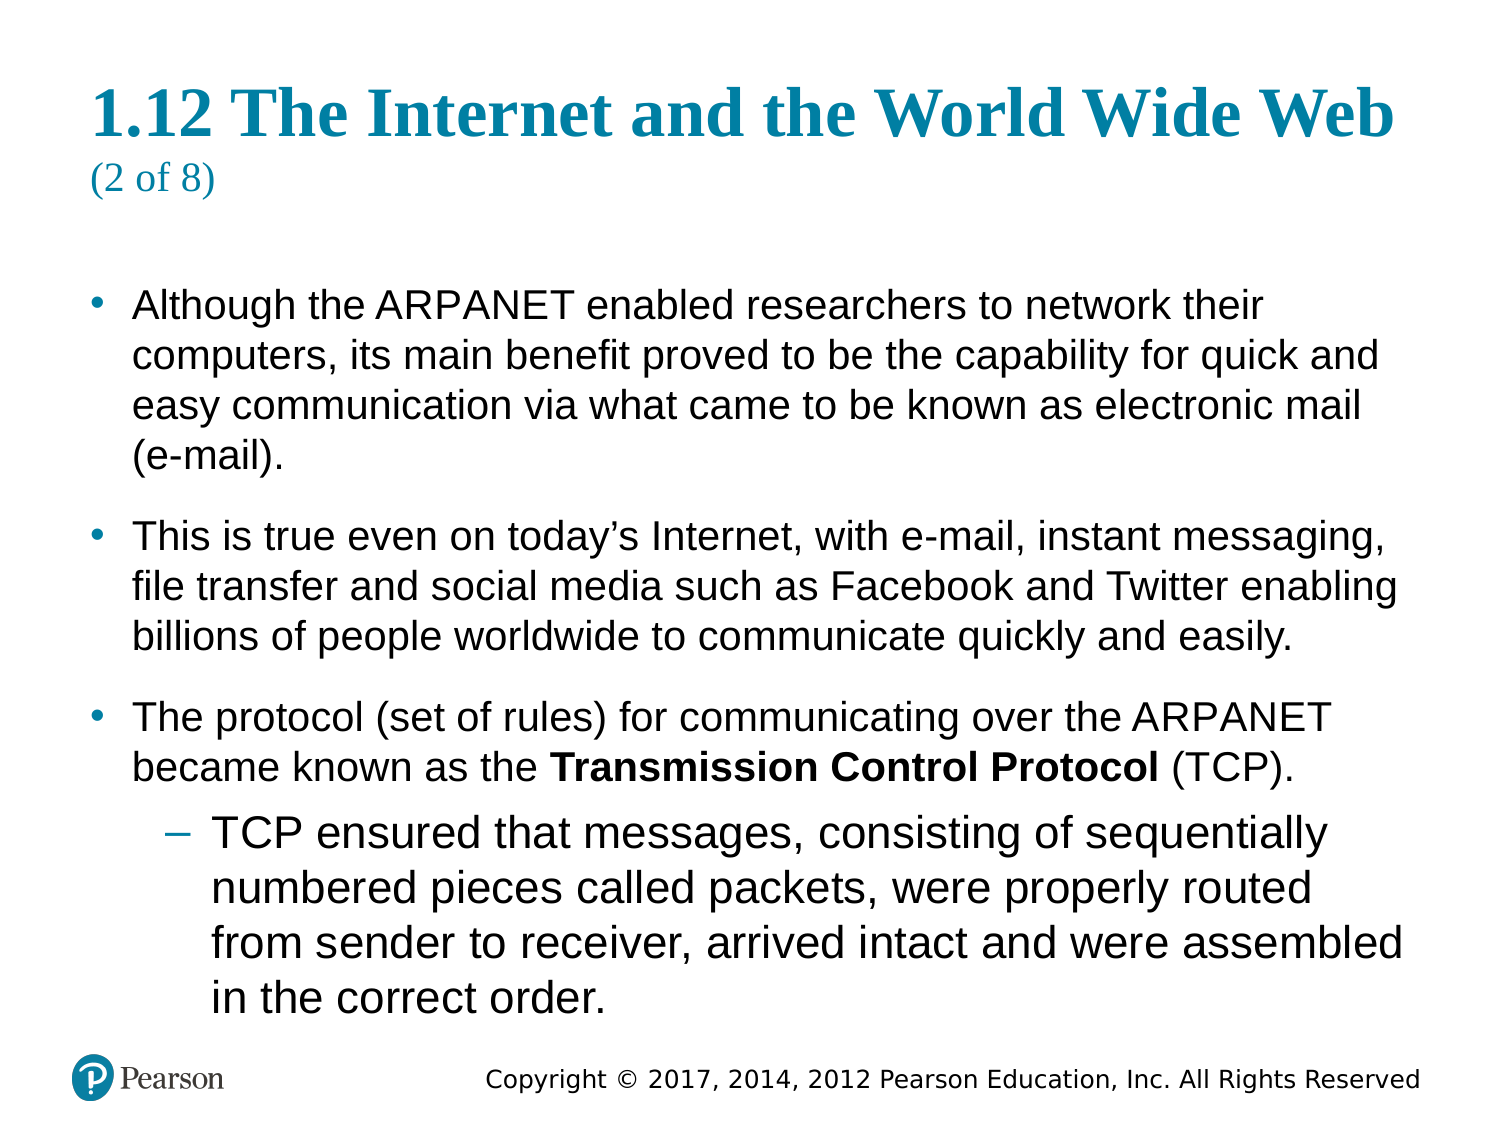

# 1.12 The Internet and the World Wide Web (2 of 8)
Although the A R P A N E T enabled researchers to network their computers, its main benefit proved to be the capability for quick and easy communication via what came to be known as electronic mail (e-mail).
This is true even on today’s Internet, with e-mail, instant messaging, file transfer and social media such as Facebook and Twitter enabling billions of people worldwide to communicate quickly and easily.
The protocol (set of rules) for communicating over the A R P A N E T became known as the Transmission Control Protocol (T C P).
T C P ensured that messages, consisting of sequentially numbered pieces called packets, were properly routed from sender to receiver, arrived intact and were assembled in the correct order.